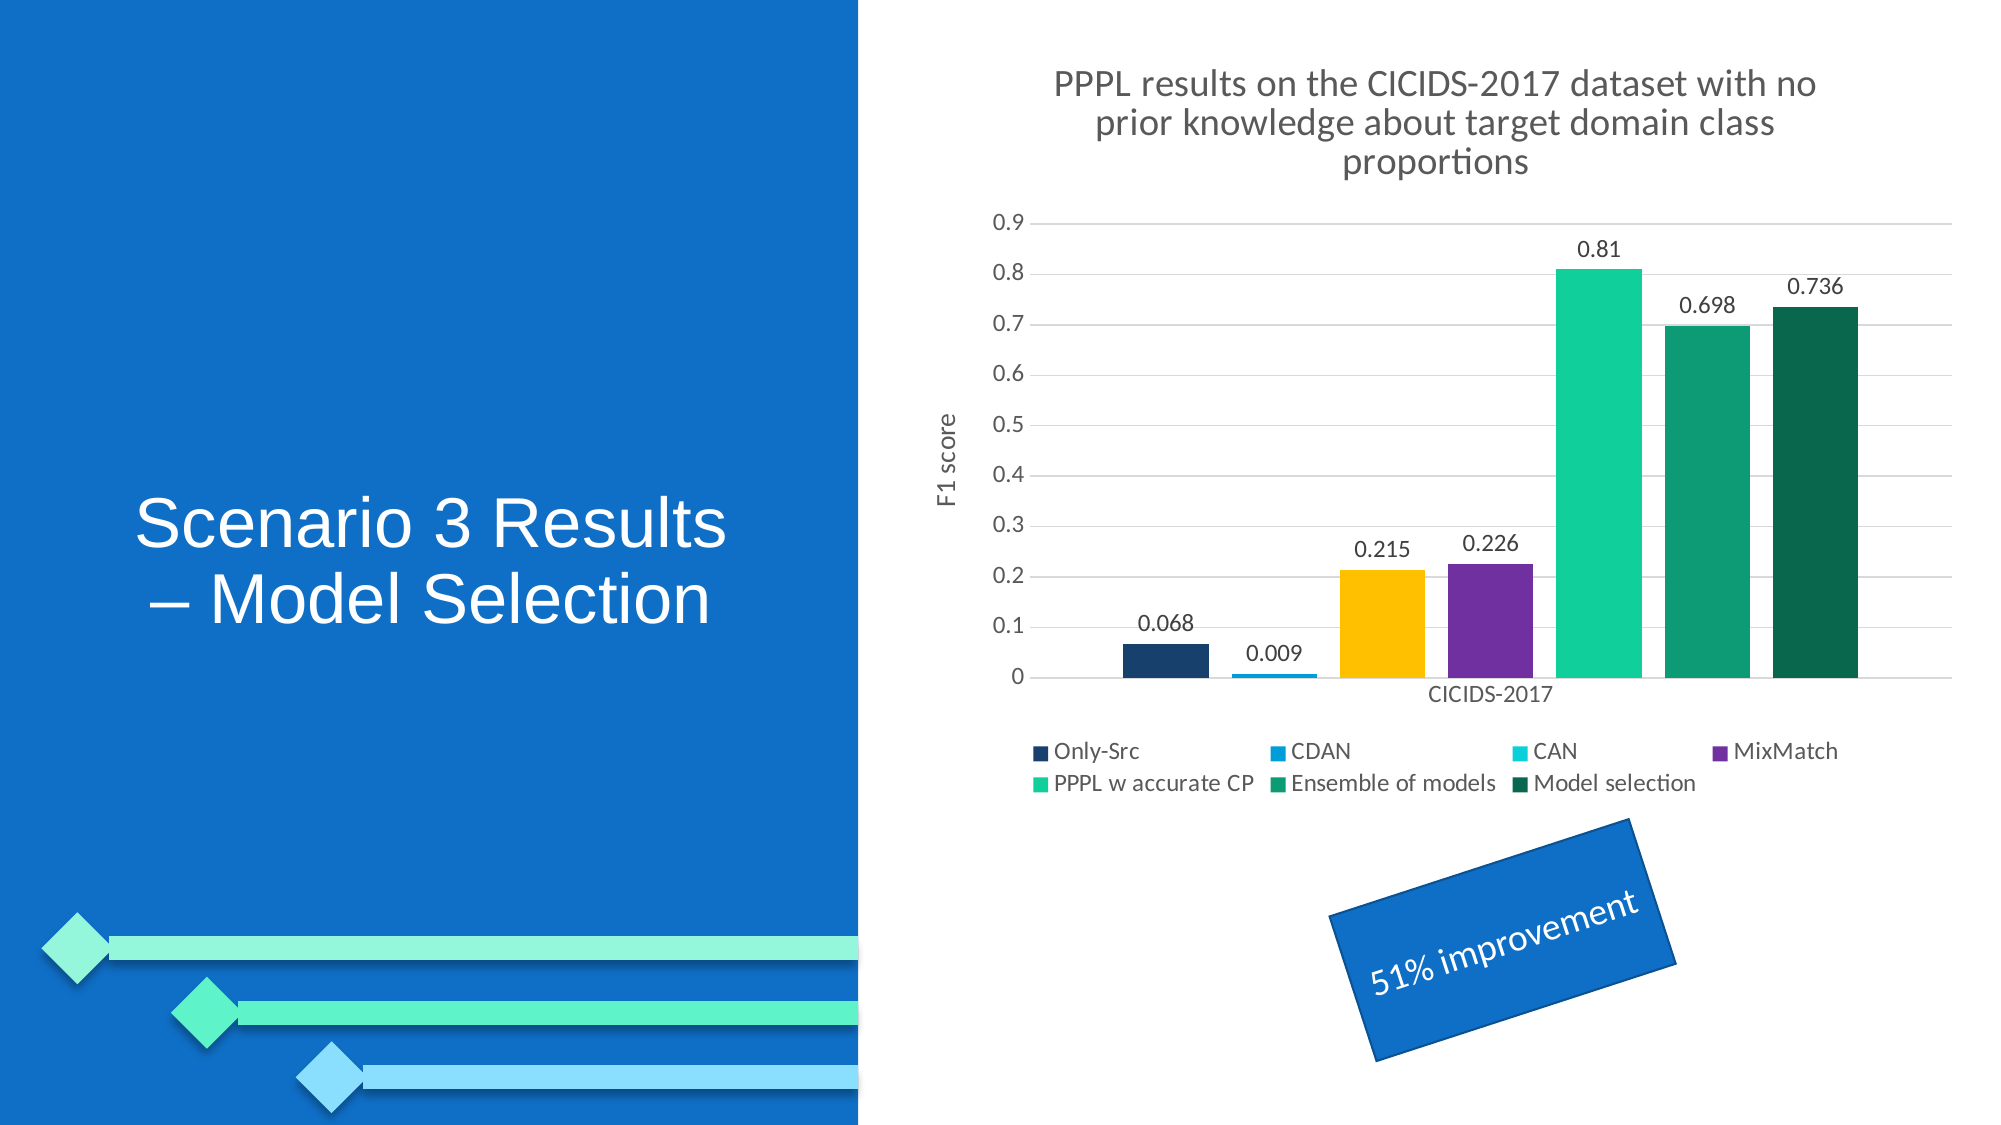

### Chart: PPPL results on the CICIDS-2017 dataset with no prior knowledge about target domain class proportions

| Category | Only-Src | CDAN | CAN | MixMatch | PPPL w accurate CP | Ensemble of models | Model selection |
|---|---|---|---|---|---|---|---|
| CICIDS-2017 | 0.068 | 0.009 | 0.215 | 0.226 | 0.81 | 0.698 | 0.736 |

# Scenario 3 Results – Model Selection
51% improvement